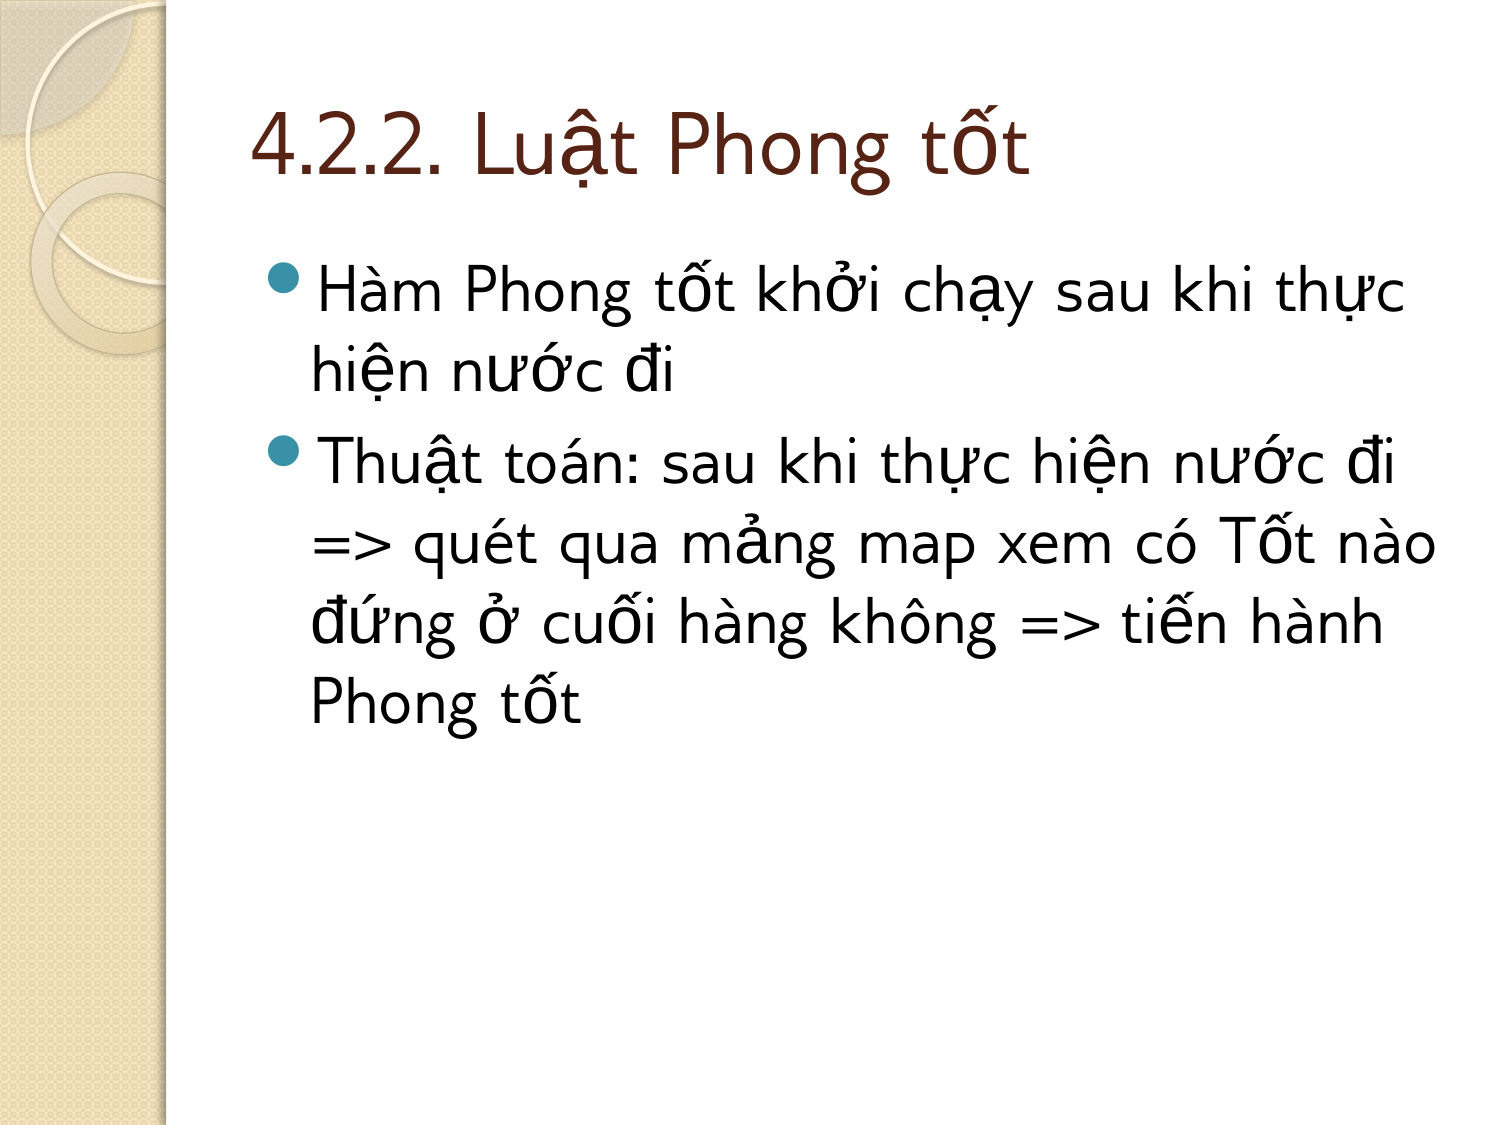

# 4.2.2. Luật Phong tốt
Hàm Phong tốt khởi chạy sau khi thực hiện nước đi
Thuật toán: sau khi thực hiện nước đi => quét qua mảng map xem có Tốt nào đứng ở cuối hàng không => tiến hành Phong tốt